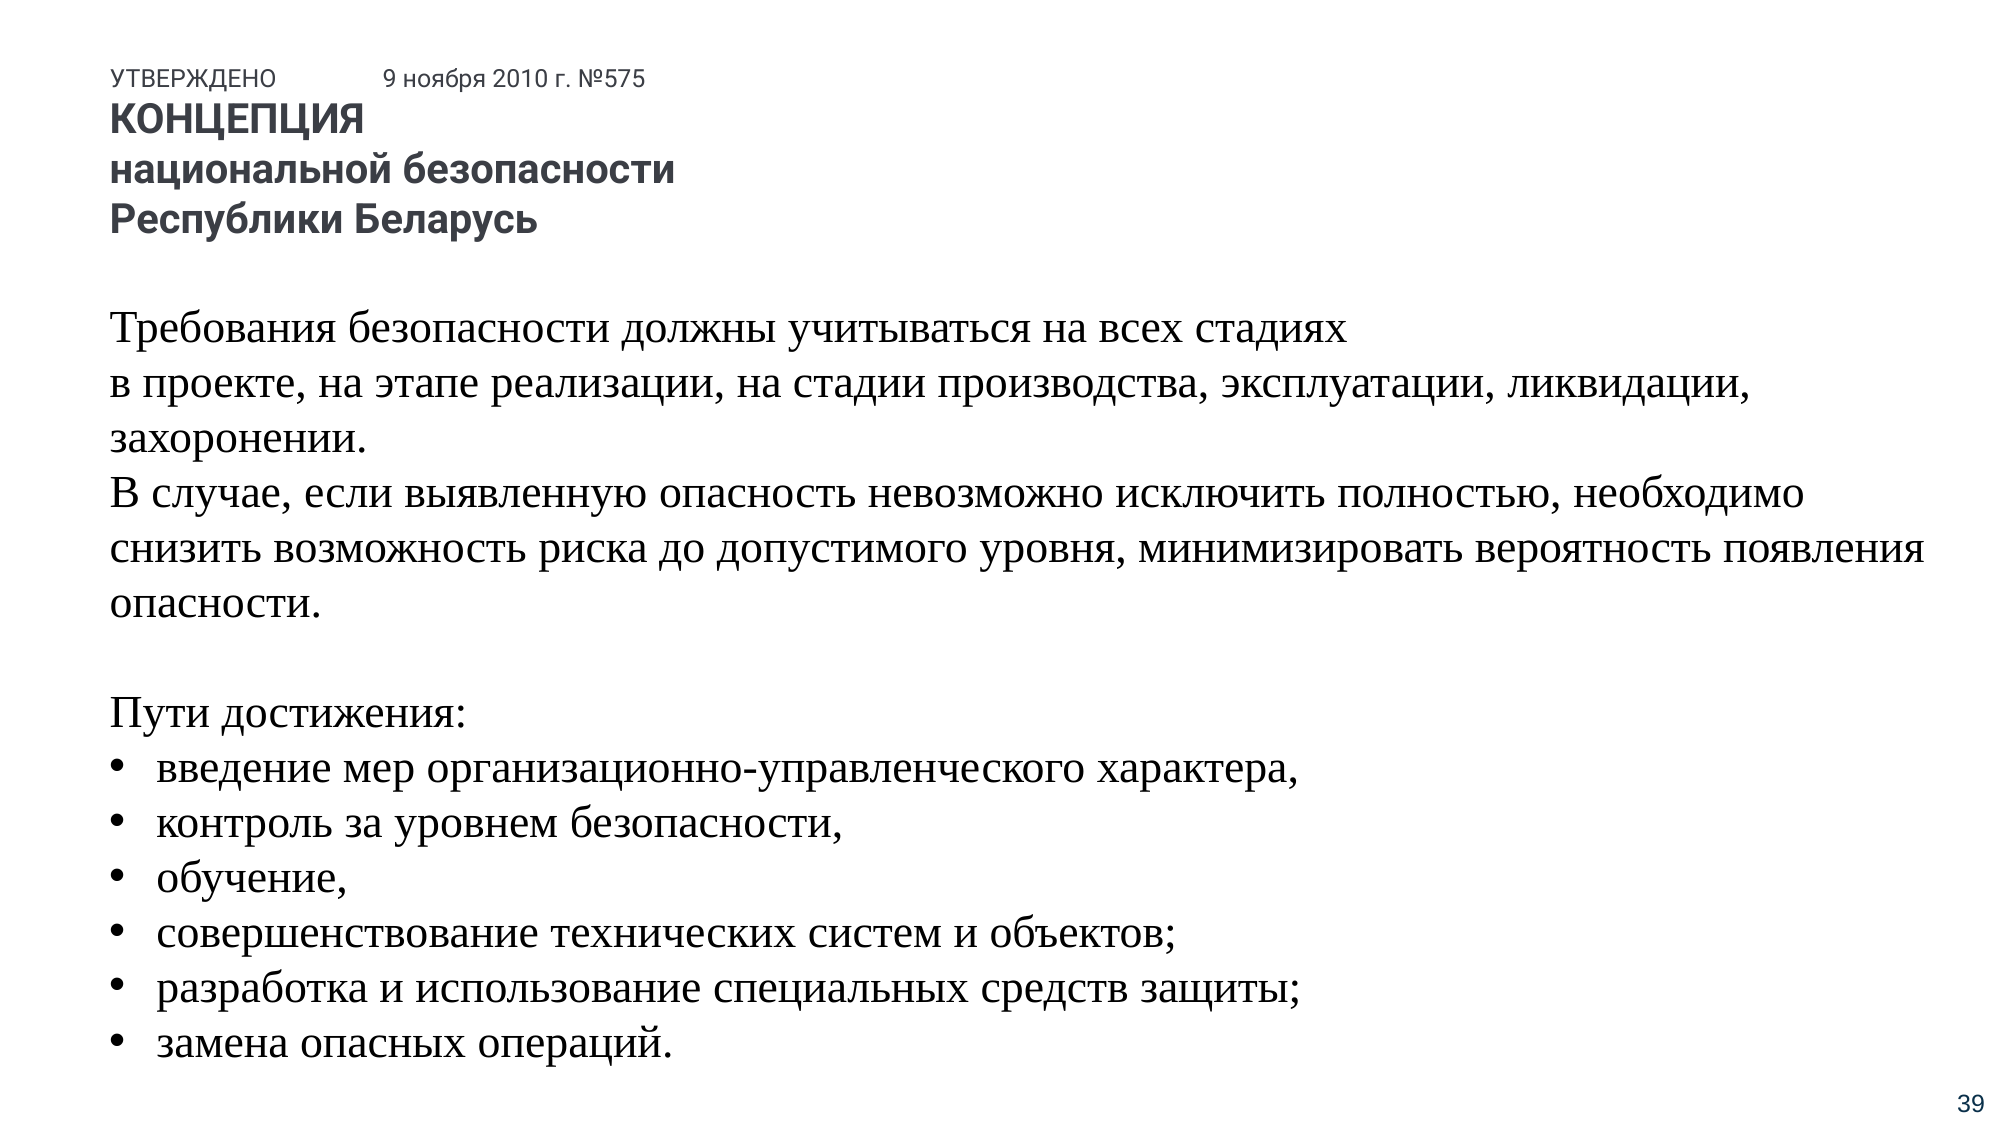

УТВЕРЖДЕНО                 9 ноября 2010 г. №575
КОНЦЕПЦИЯ
национальной безопасности
Республики Беларусь

Требования безопасности должны учитываться на всех стадиях
в проекте, на этапе реализации, на стадии производства, эксплуатации, ликвидации, захоронении.
В случае, если выявленную опасность невозможно исключить полностью, необходимо снизить возможность риска до допустимого уровня, минимизировать вероятность появления опасности.

Пути достижения:
введение мер организационно-управленческого характера,
контроль за уровнем безопасности,
обучение,
совершенствование технических систем и объектов;
разработка и использование специальных средств защиты;
замена опасных операций.

39